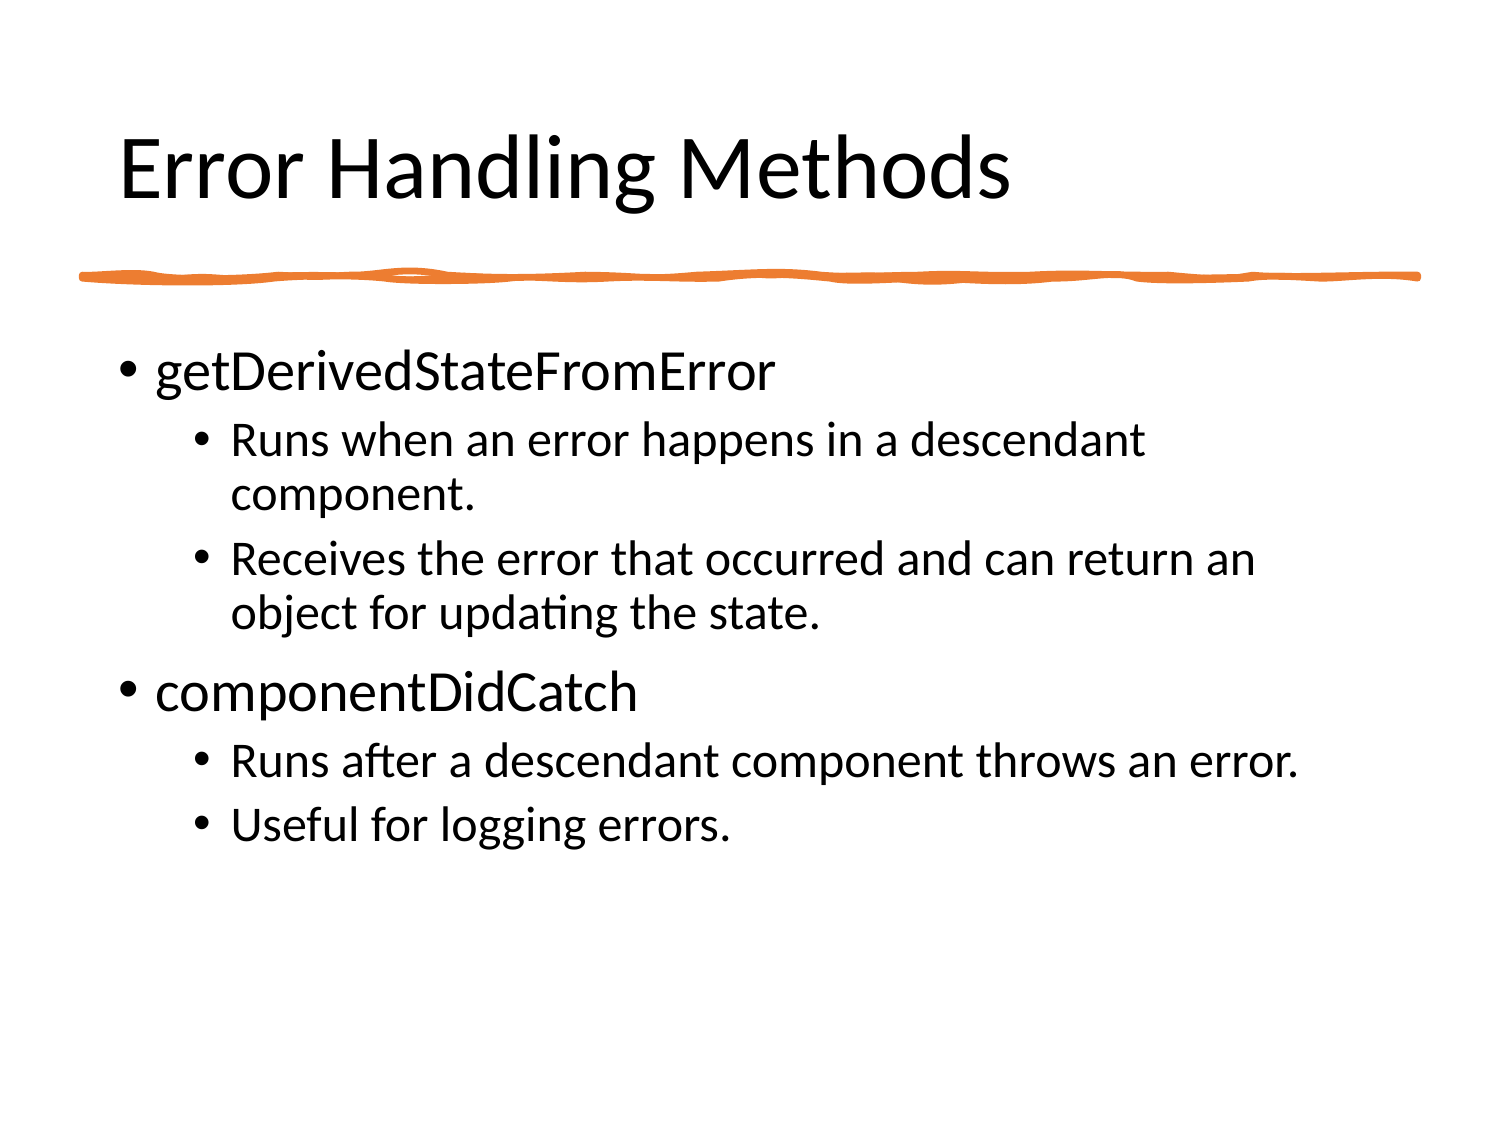

# Error Handling Methods
getDerivedStateFromError
Runs when an error happens in a descendant component.
Receives the error that occurred and can return an object for updating the state.
componentDidCatch
Runs after a descendant component throws an error.
Useful for logging errors.